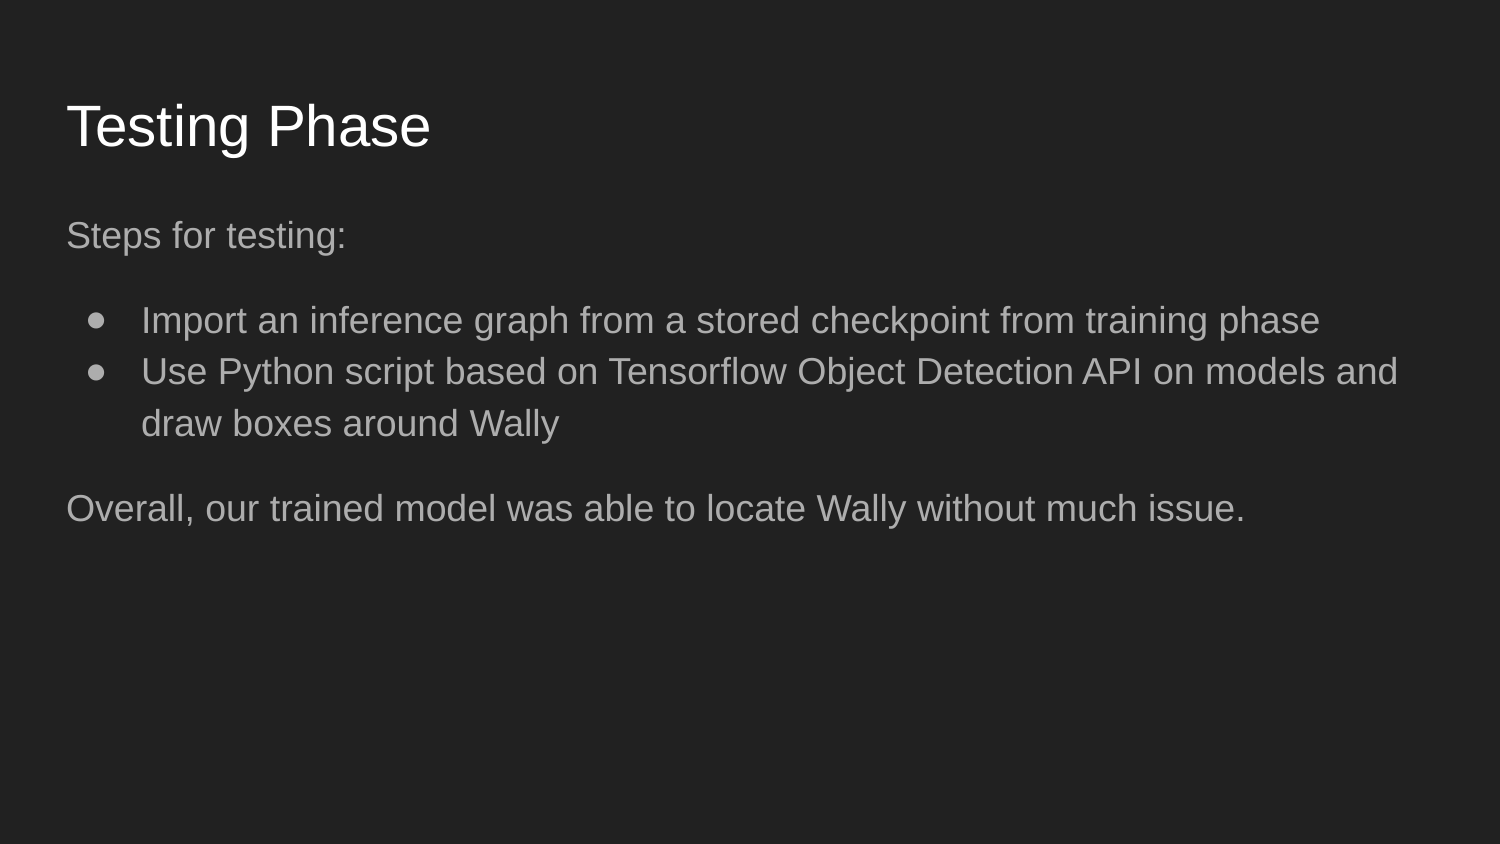

# Testing Phase
Steps for testing:
Import an inference graph from a stored checkpoint from training phase
Use Python script based on Tensorflow Object Detection API on models and draw boxes around Wally
Overall, our trained model was able to locate Wally without much issue.